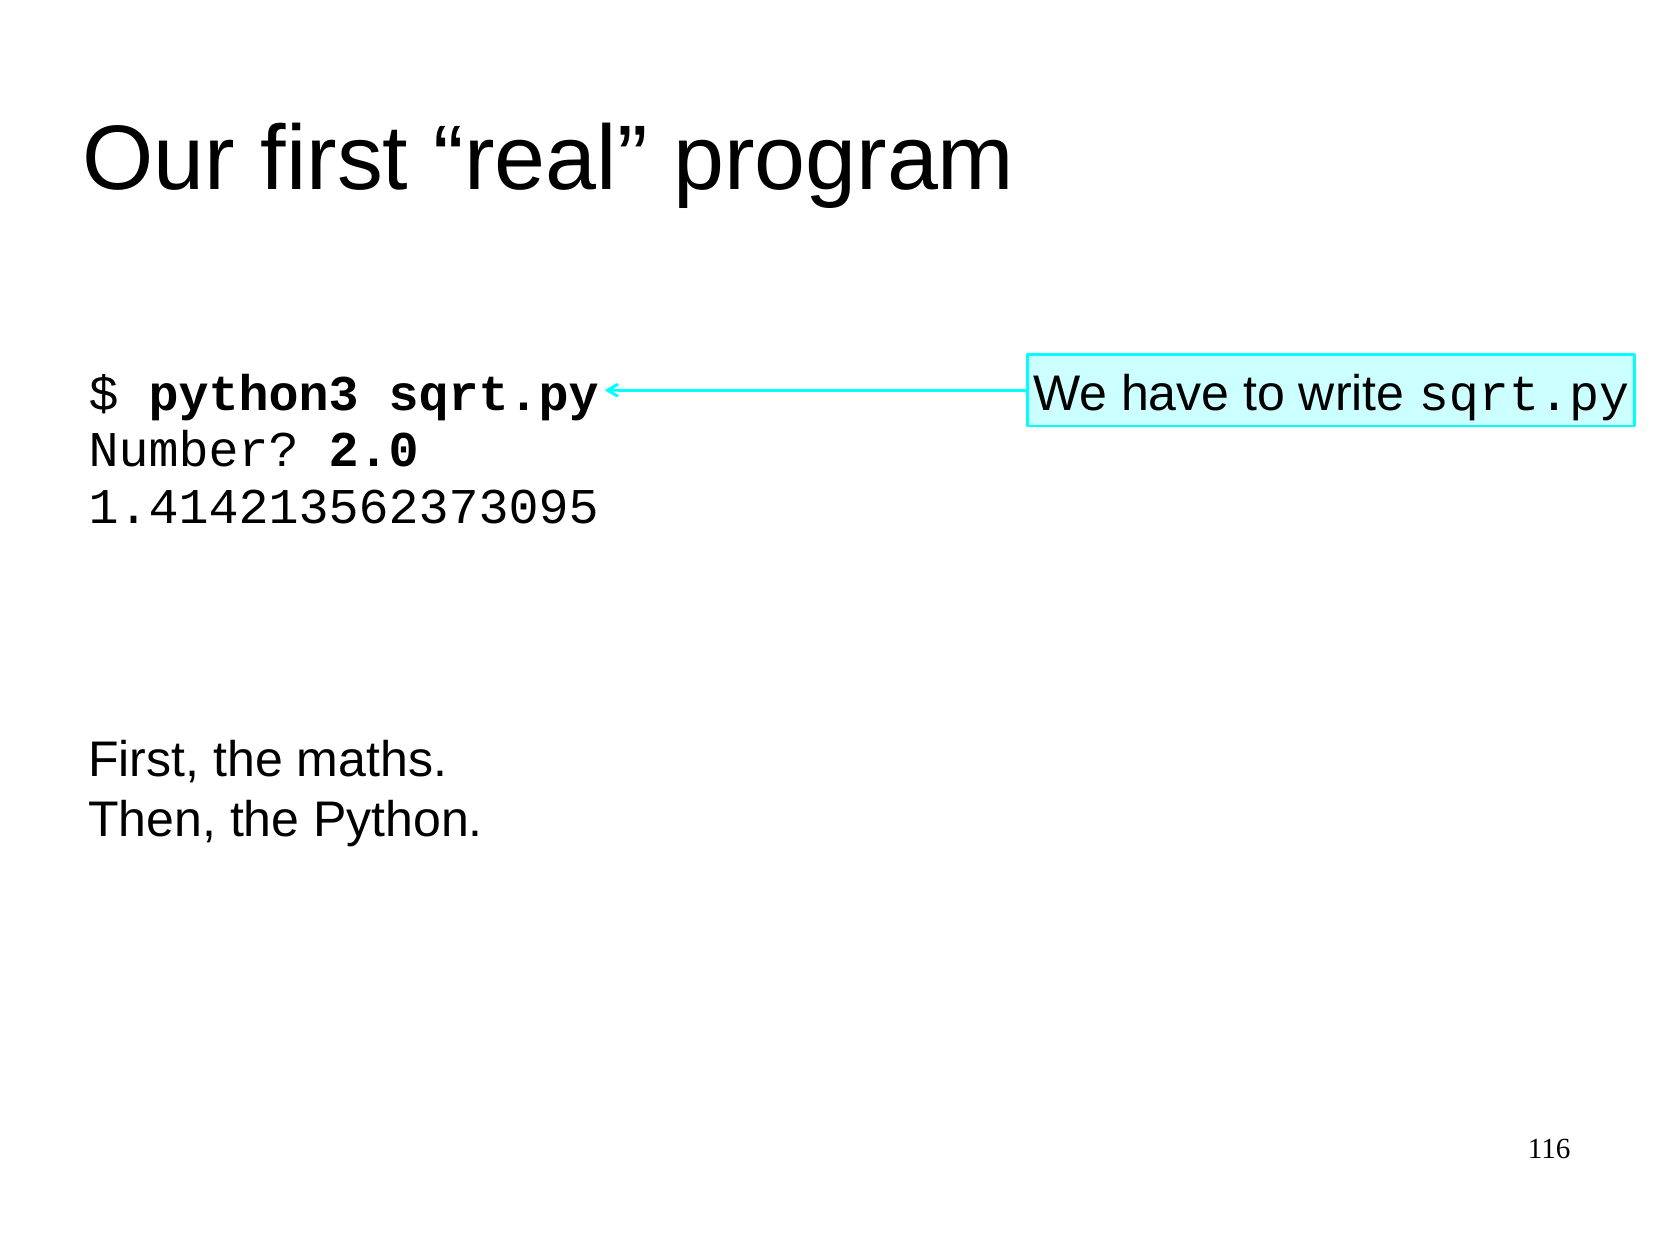

Our first “real” program
$
python3 sqrt.py
We have to write sqrt.py
Number?
2.0
1.414213562373095
First, the maths.
Then, the Python.
116